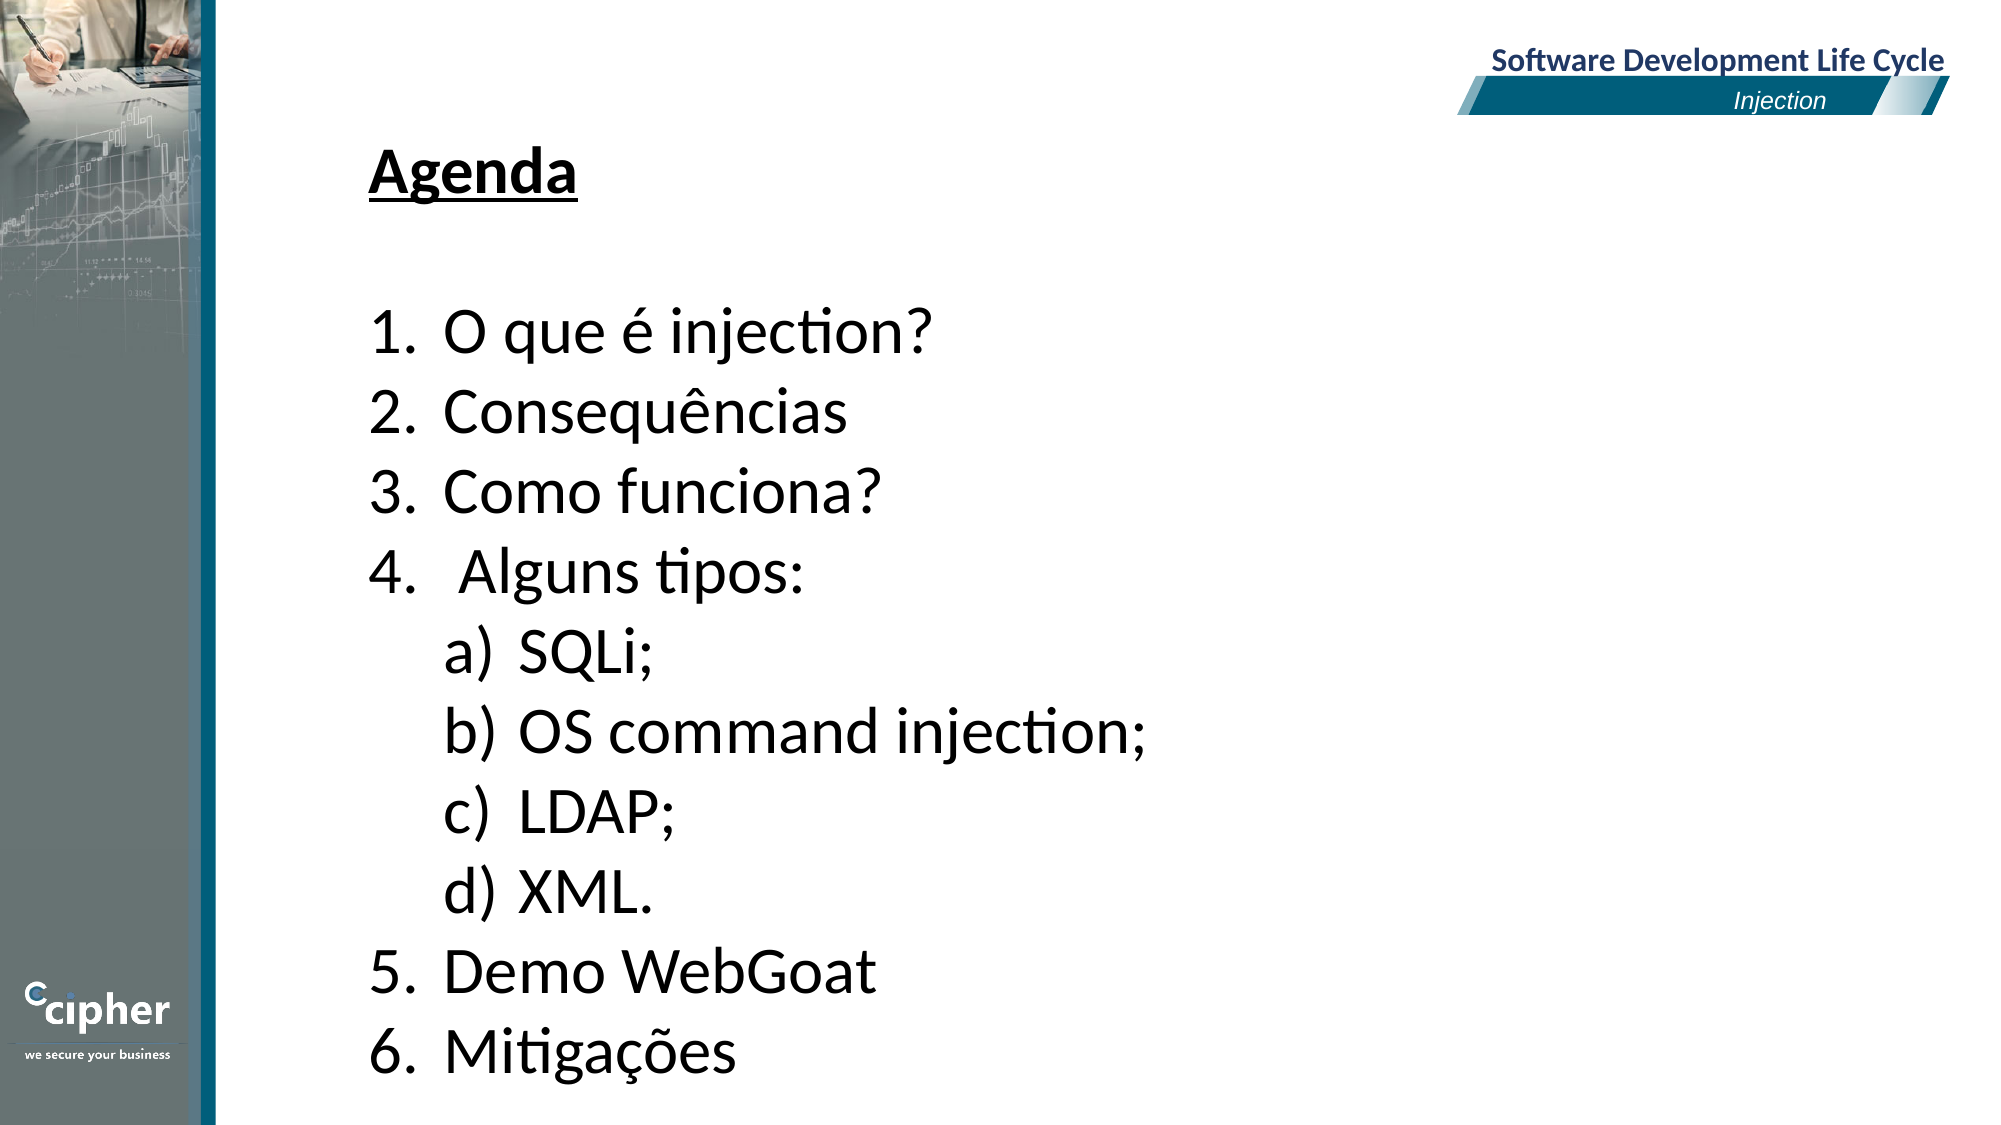

Software Development Life Cycle
Injection

Agenda

O que é injection?
Consequências
Como funciona?
 Alguns tipos:
SQLi;
OS command injection;
LDAP;
XML.
Demo WebGoat
Mitigações